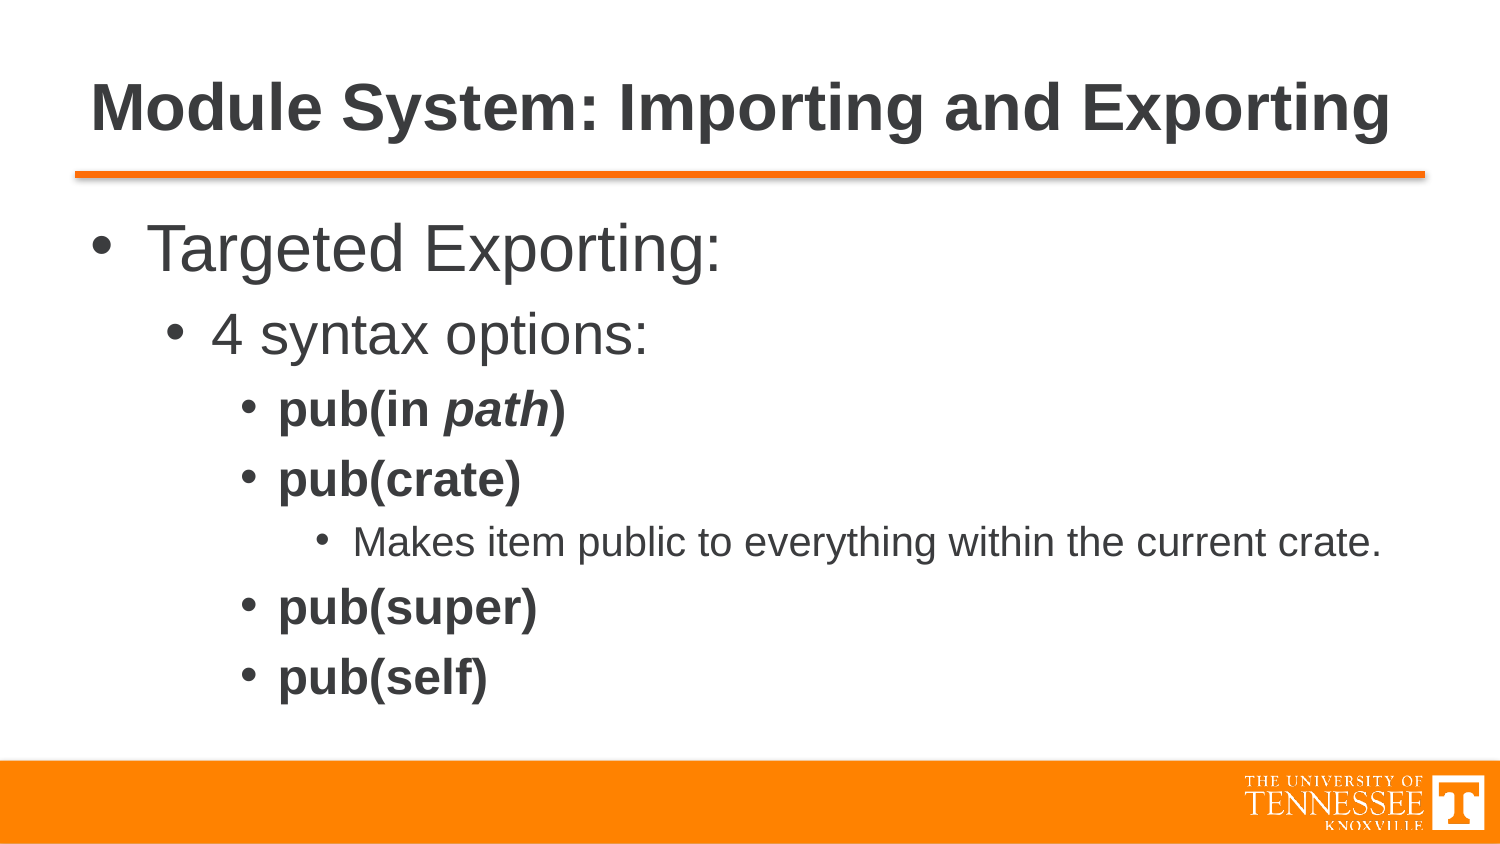

# Module System: Importing and Exporting
Targeted Exporting:
4 syntax options:
pub(in path)
pub(crate)
Makes item public to everything within the current crate.
pub(super)
pub(self)